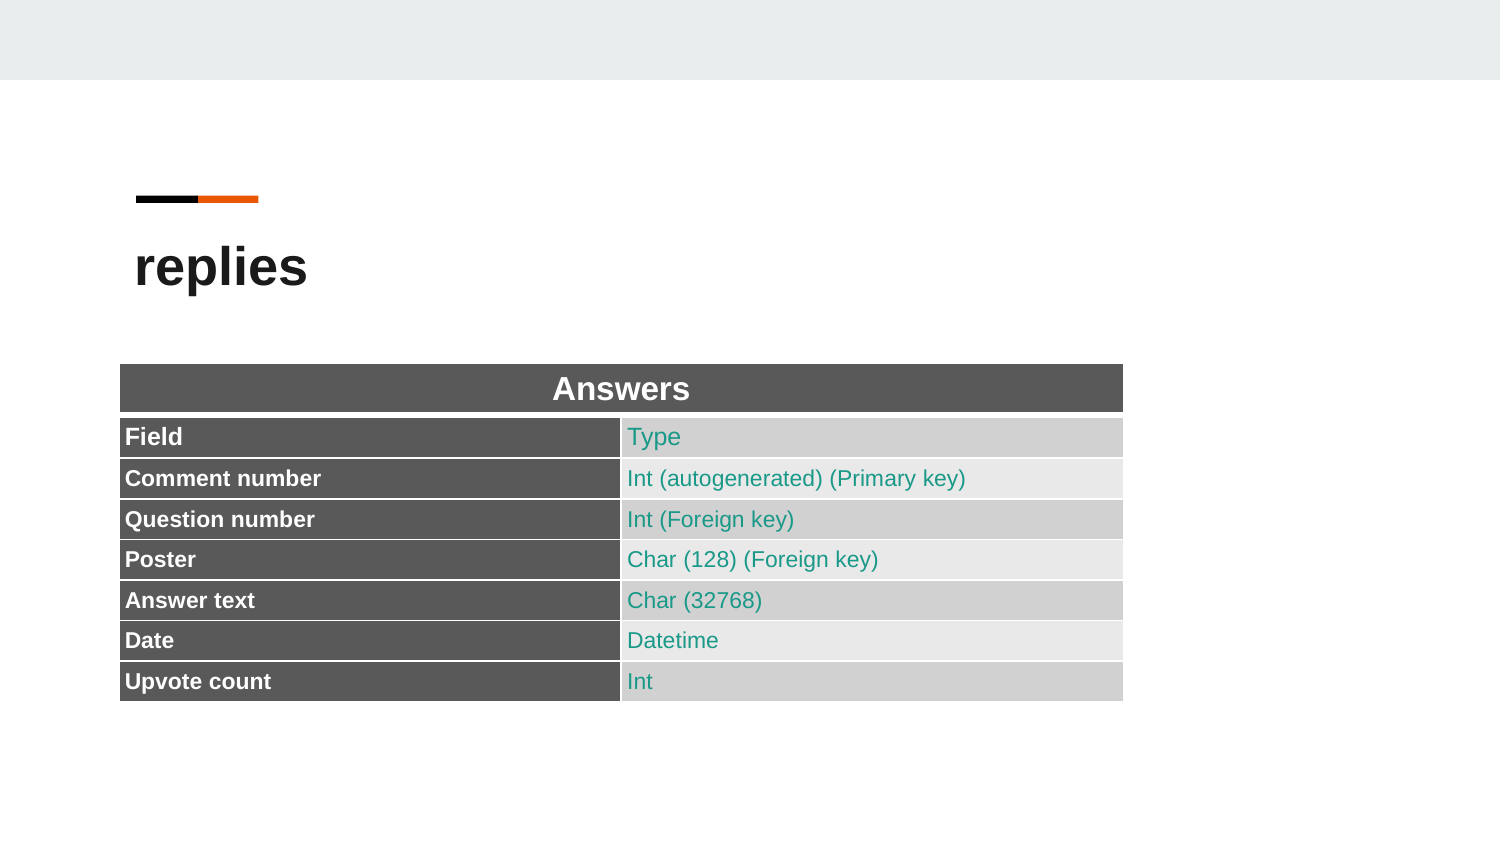

replies

| Answers |  |
| --- | --- |
| Field | Type |
| Comment number | Int (autogenerated) (Primary key) |
| Question number | Int (Foreign key) |
| Poster | Char (128) (Foreign key) |
| Answer text | Char (32768) |
| Date | Datetime |
| Upvote count | Int |